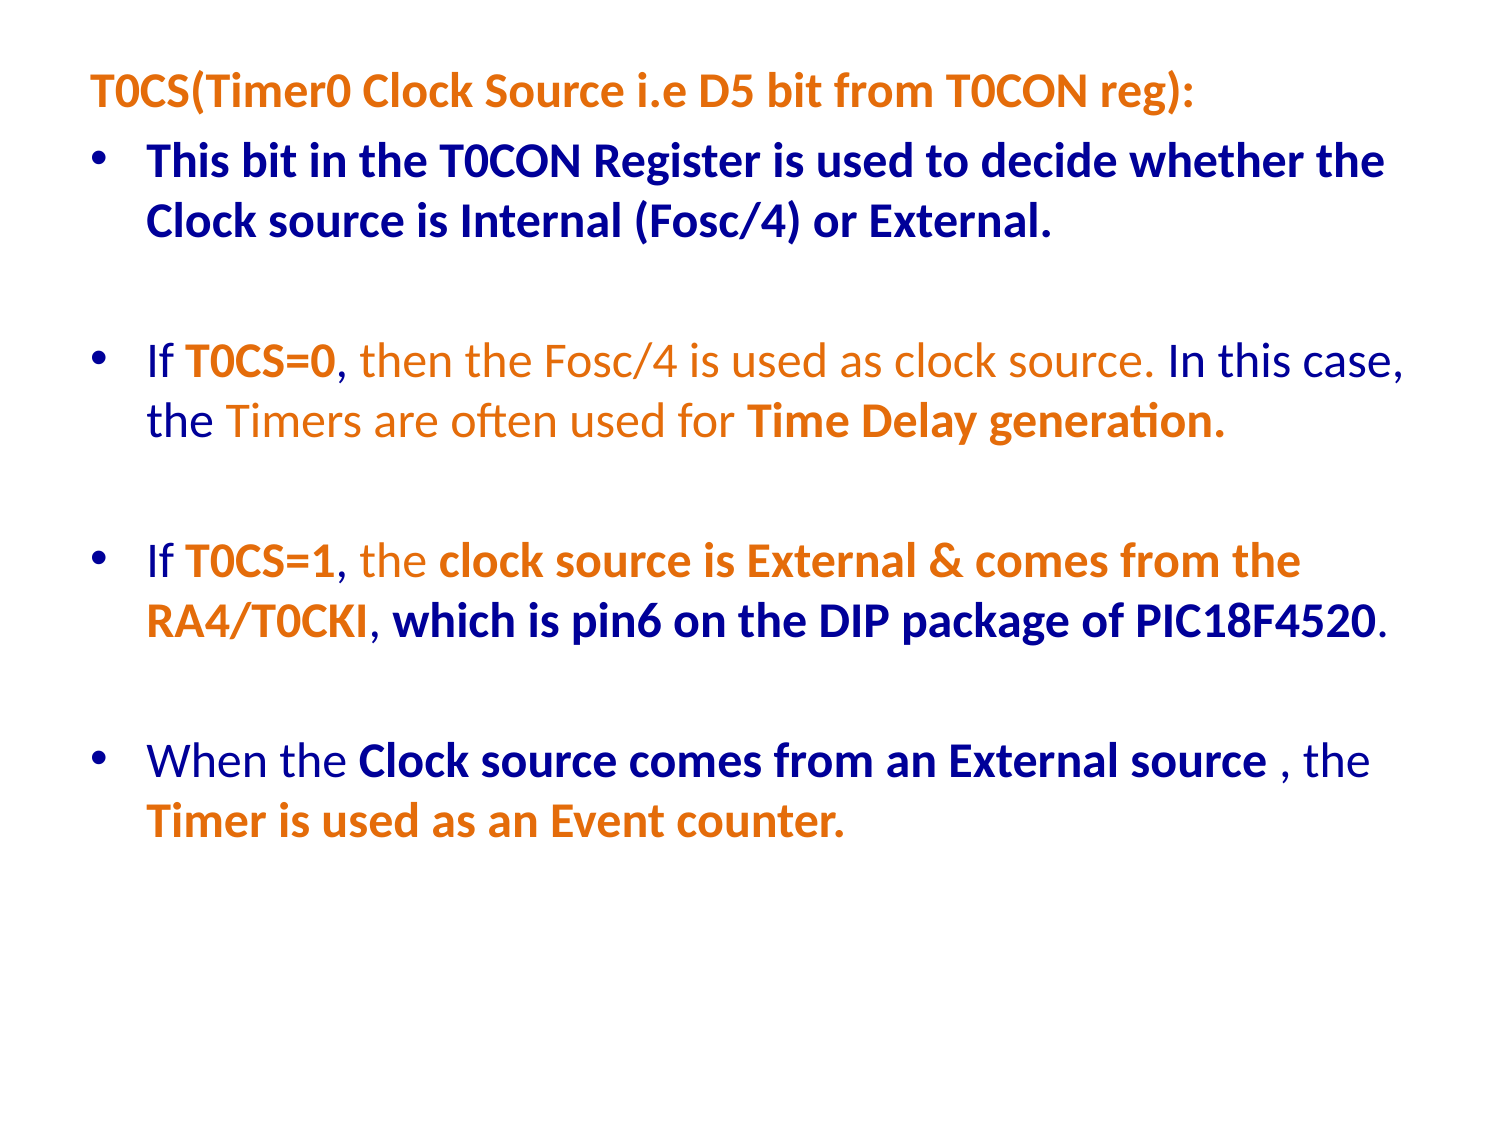

T0CS(Timer0 Clock Source i.e D5 bit from T0CON reg):
This bit in the T0CON Register is used to decide whether the Clock source is Internal (Fosc/4) or External.

If T0CS=0, then the Fosc/4 is used as clock source. In this case, the Timers are often used for Time Delay generation.

If T0CS=1, the clock source is External & comes from the RA4/T0CKI, which is pin6 on the DIP package of PIC18F4520.

When the Clock source comes from an External source , the Timer is used as an Event counter.